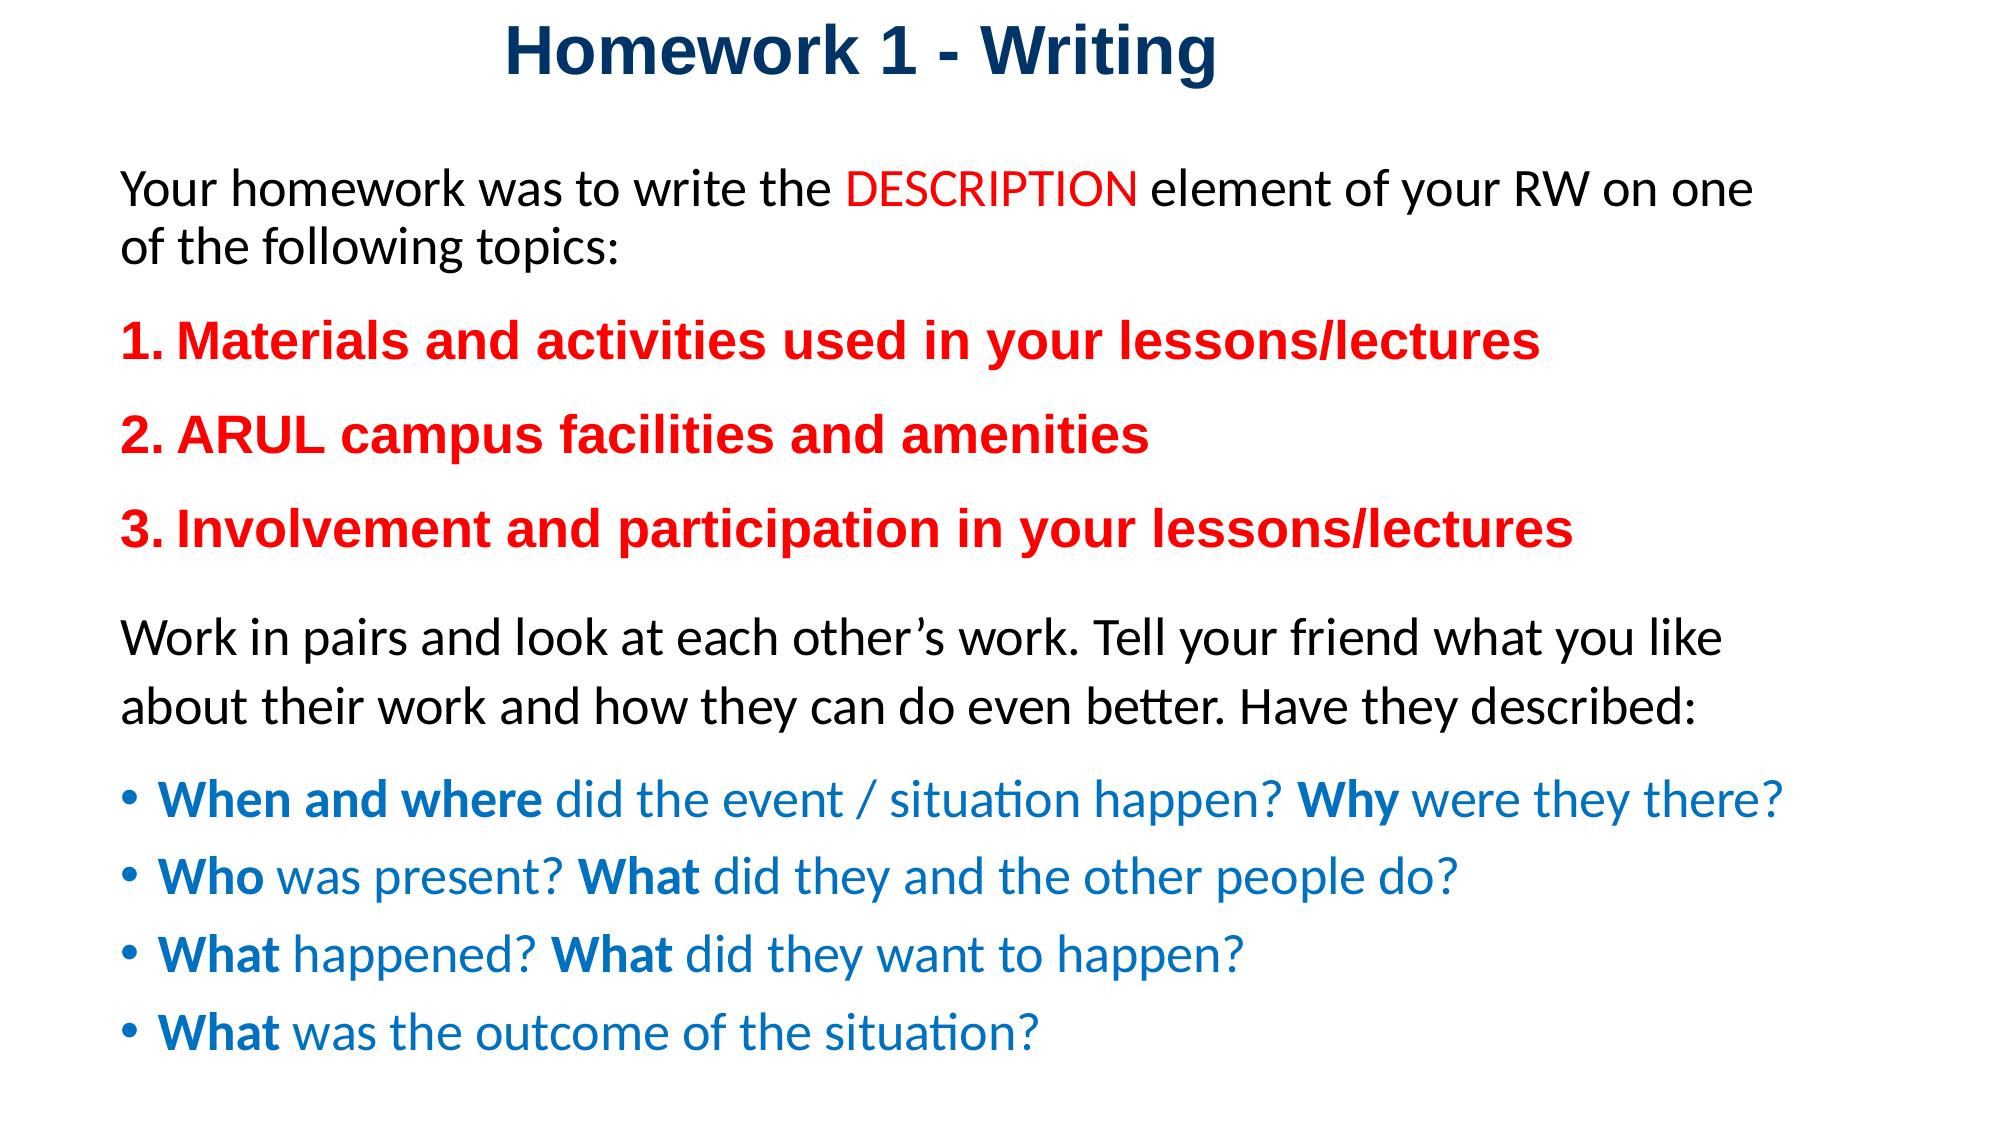

# Homework 1 - Writing
Your homework was to write the DESCRIPTION element of your RW on one of the following topics:
Materials and activities used in your lessons/lectures
ARUL campus facilities and amenities
Involvement and participation in your lessons/lectures
Work in pairs and look at each other’s work. Tell your friend what you like about their work and how they can do even better. Have they described:
When and where did the event / situation happen? Why were they there?
Who was present? What did they and the other people do?
What happened? What did they want to happen?
What was the outcome of the situation?